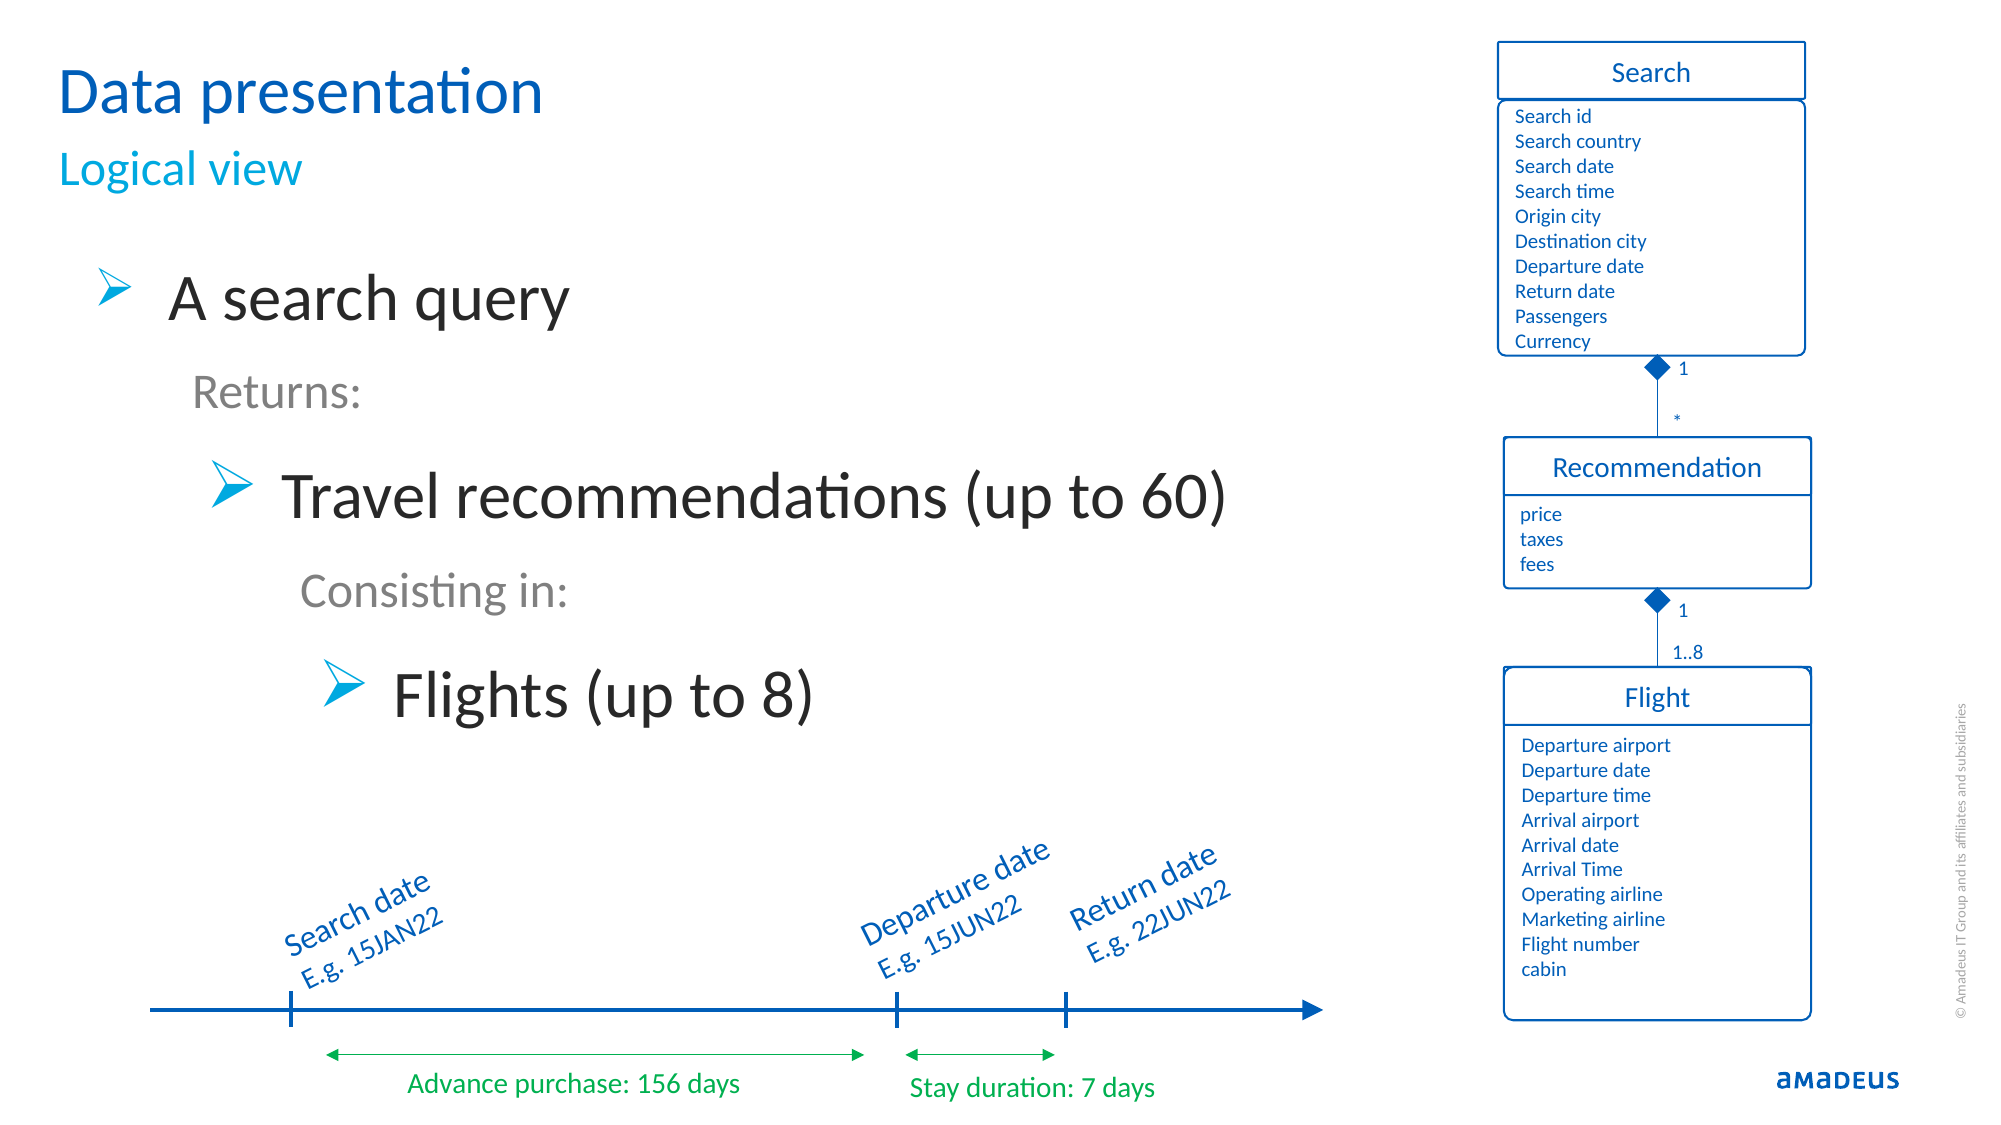

Search
# Data presentation
Search id
Search country
Search date
Search time
Origin city
Destination city
Departure date
Return date
Passengers
Currency
Logical view

A search query
        Returns:

Travel recommendations (up to 60)
	     Consisting in:

Flights (up to 8)

1

*
Recommendation

price
taxes
fees

1
1..8

Departure airport
Departure date
Departure time
Arrival airport
Arrival date
Arrival Time
Operating airline
Marketing airline
Flight number
cabin
Flight
© Amadeus IT Group and its affiliates and subsidiaries
Return date
E.g. 22JUN22
Departure date
E.g. 15JUN22
Search date
E.g. 15JAN22
Advance purchase: 156 days
Stay duration: 7 days